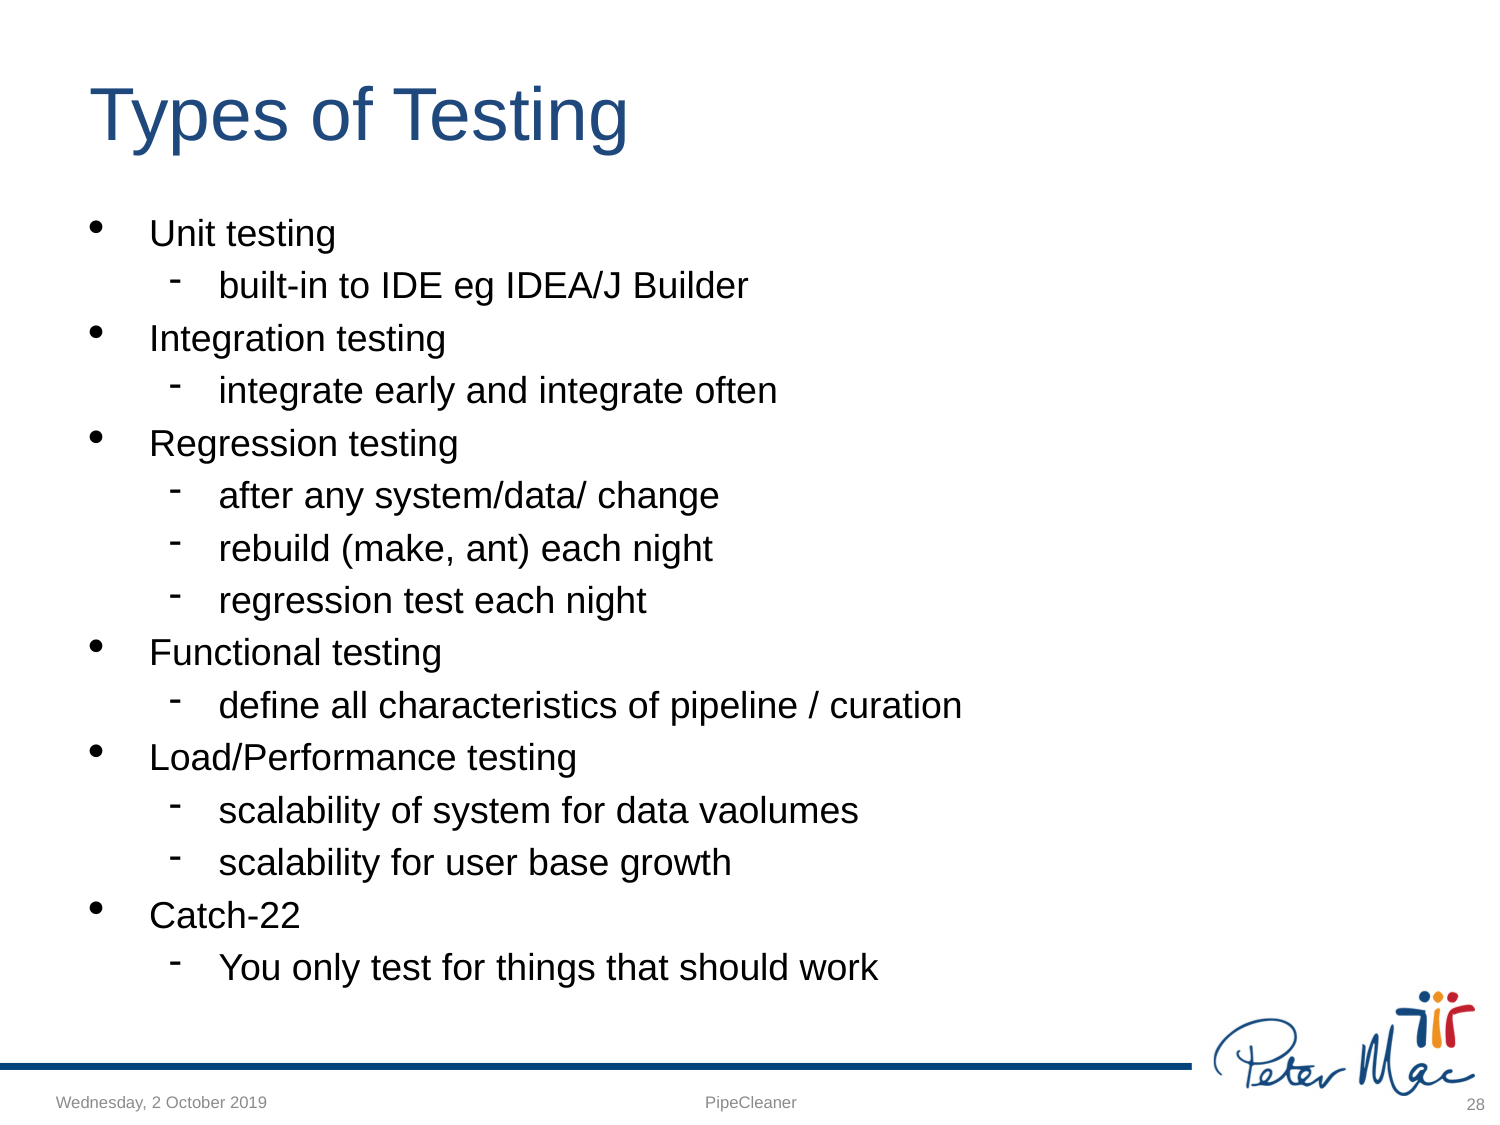

Types of Testing
Unit testing
built-in to IDE eg IDEA/J Builder
Integration testing
integrate early and integrate often
Regression testing
after any system/data/ change
rebuild (make, ant) each night
regression test each night
Functional testing
define all characteristics of pipeline / curation
Load/Performance testing
scalability of system for data vaolumes
scalability for user base growth
Catch-22
You only test for things that should work
Wednesday, 2 October 2019
PipeCleaner
28